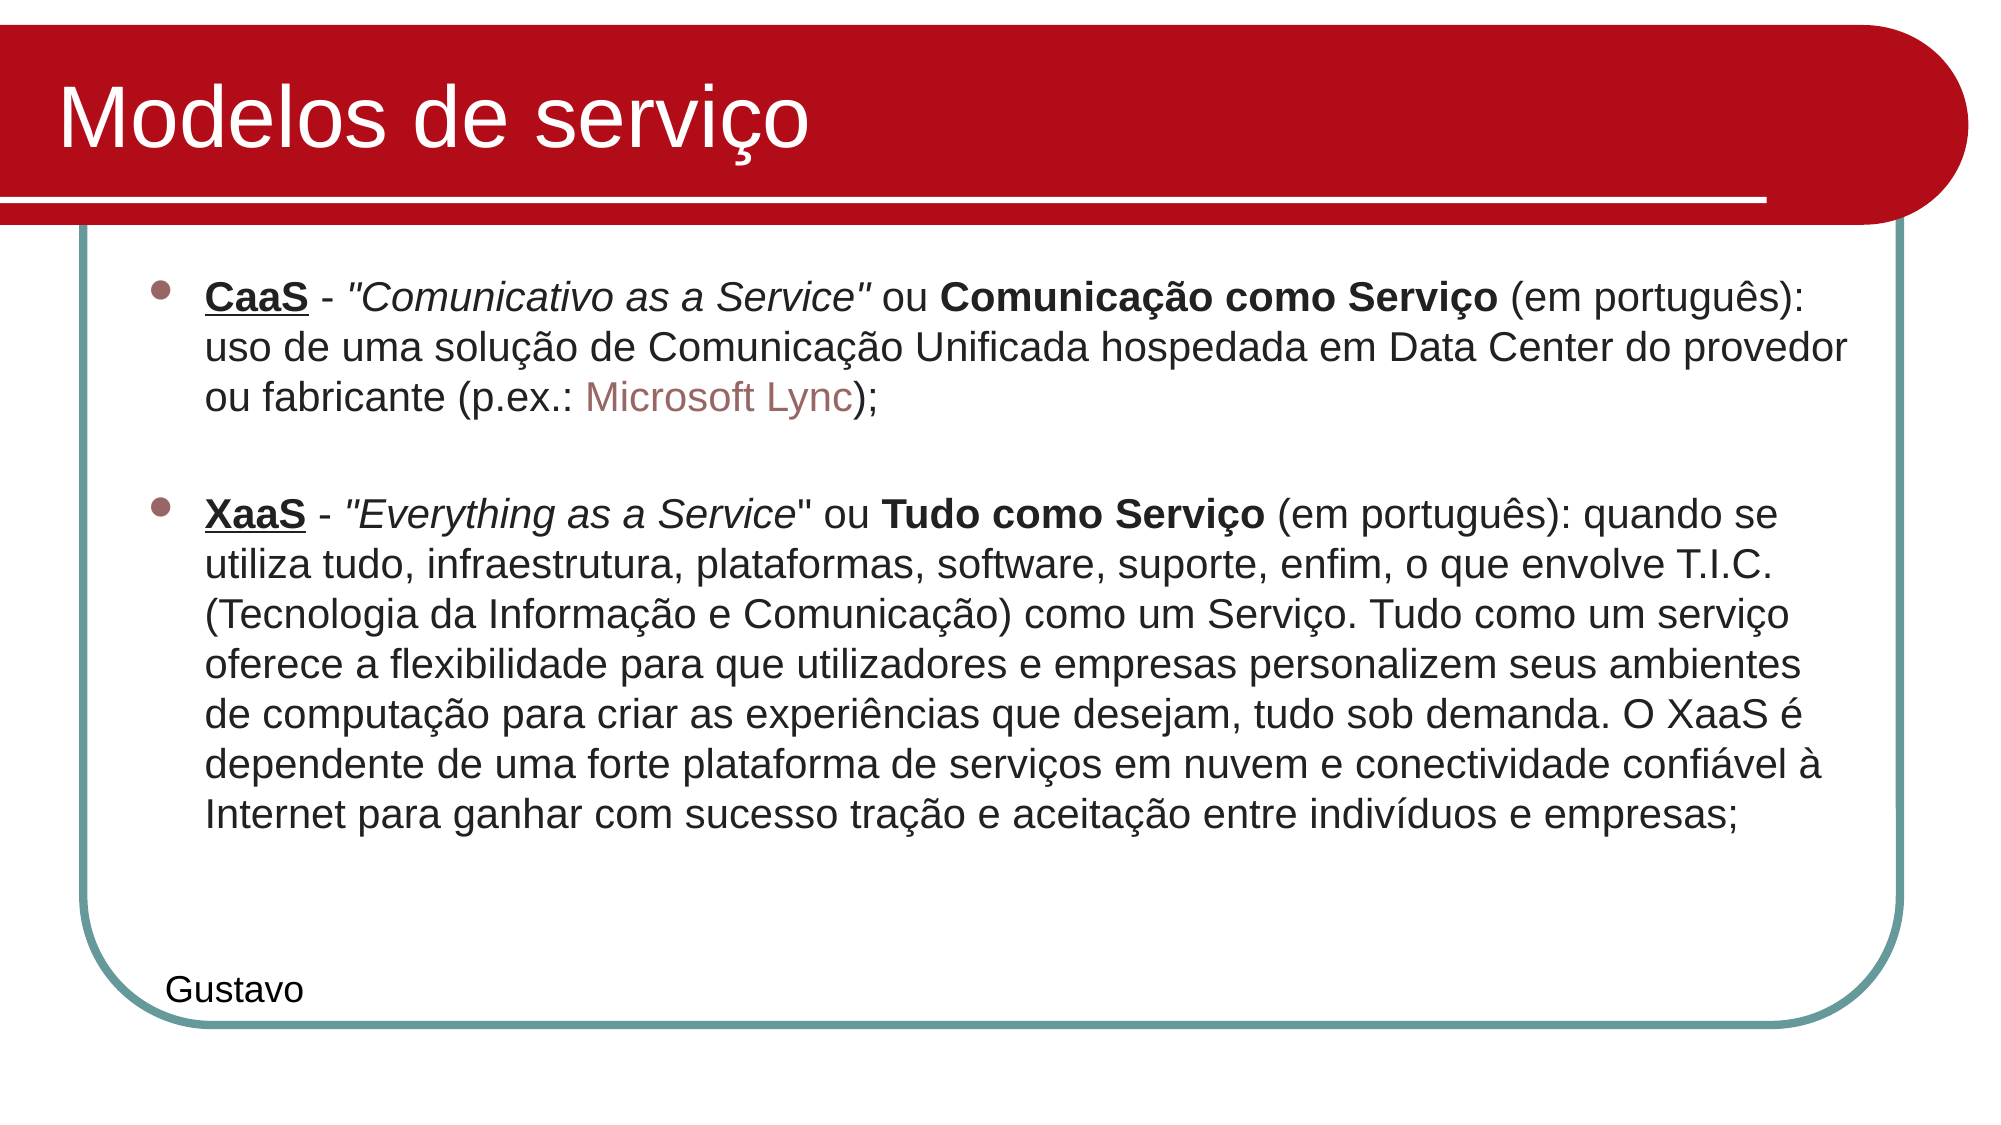

# Modelos de serviço
CaaS - "Comunicativo as a Service" ou Comunicação como Serviço (em português): uso de uma solução de Comunicação Unificada hospedada em Data Center do provedor ou fabricante (p.ex.: Microsoft Lync);

XaaS - "Everything as a Service" ou Tudo como Serviço (em português): quando se utiliza tudo, infraestrutura, plataformas, software, suporte, enfim, o que envolve T.I.C. (Tecnologia da Informação e Comunicação) como um Serviço. Tudo como um serviço oferece a flexibilidade para que utilizadores e empresas personalizem seus ambientes de computação para criar as experiências que desejam, tudo sob demanda. O XaaS é dependente de uma forte plataforma de serviços em nuvem e conectividade confiável à Internet para ganhar com sucesso tração e aceitação entre indivíduos e empresas;
Gustavo